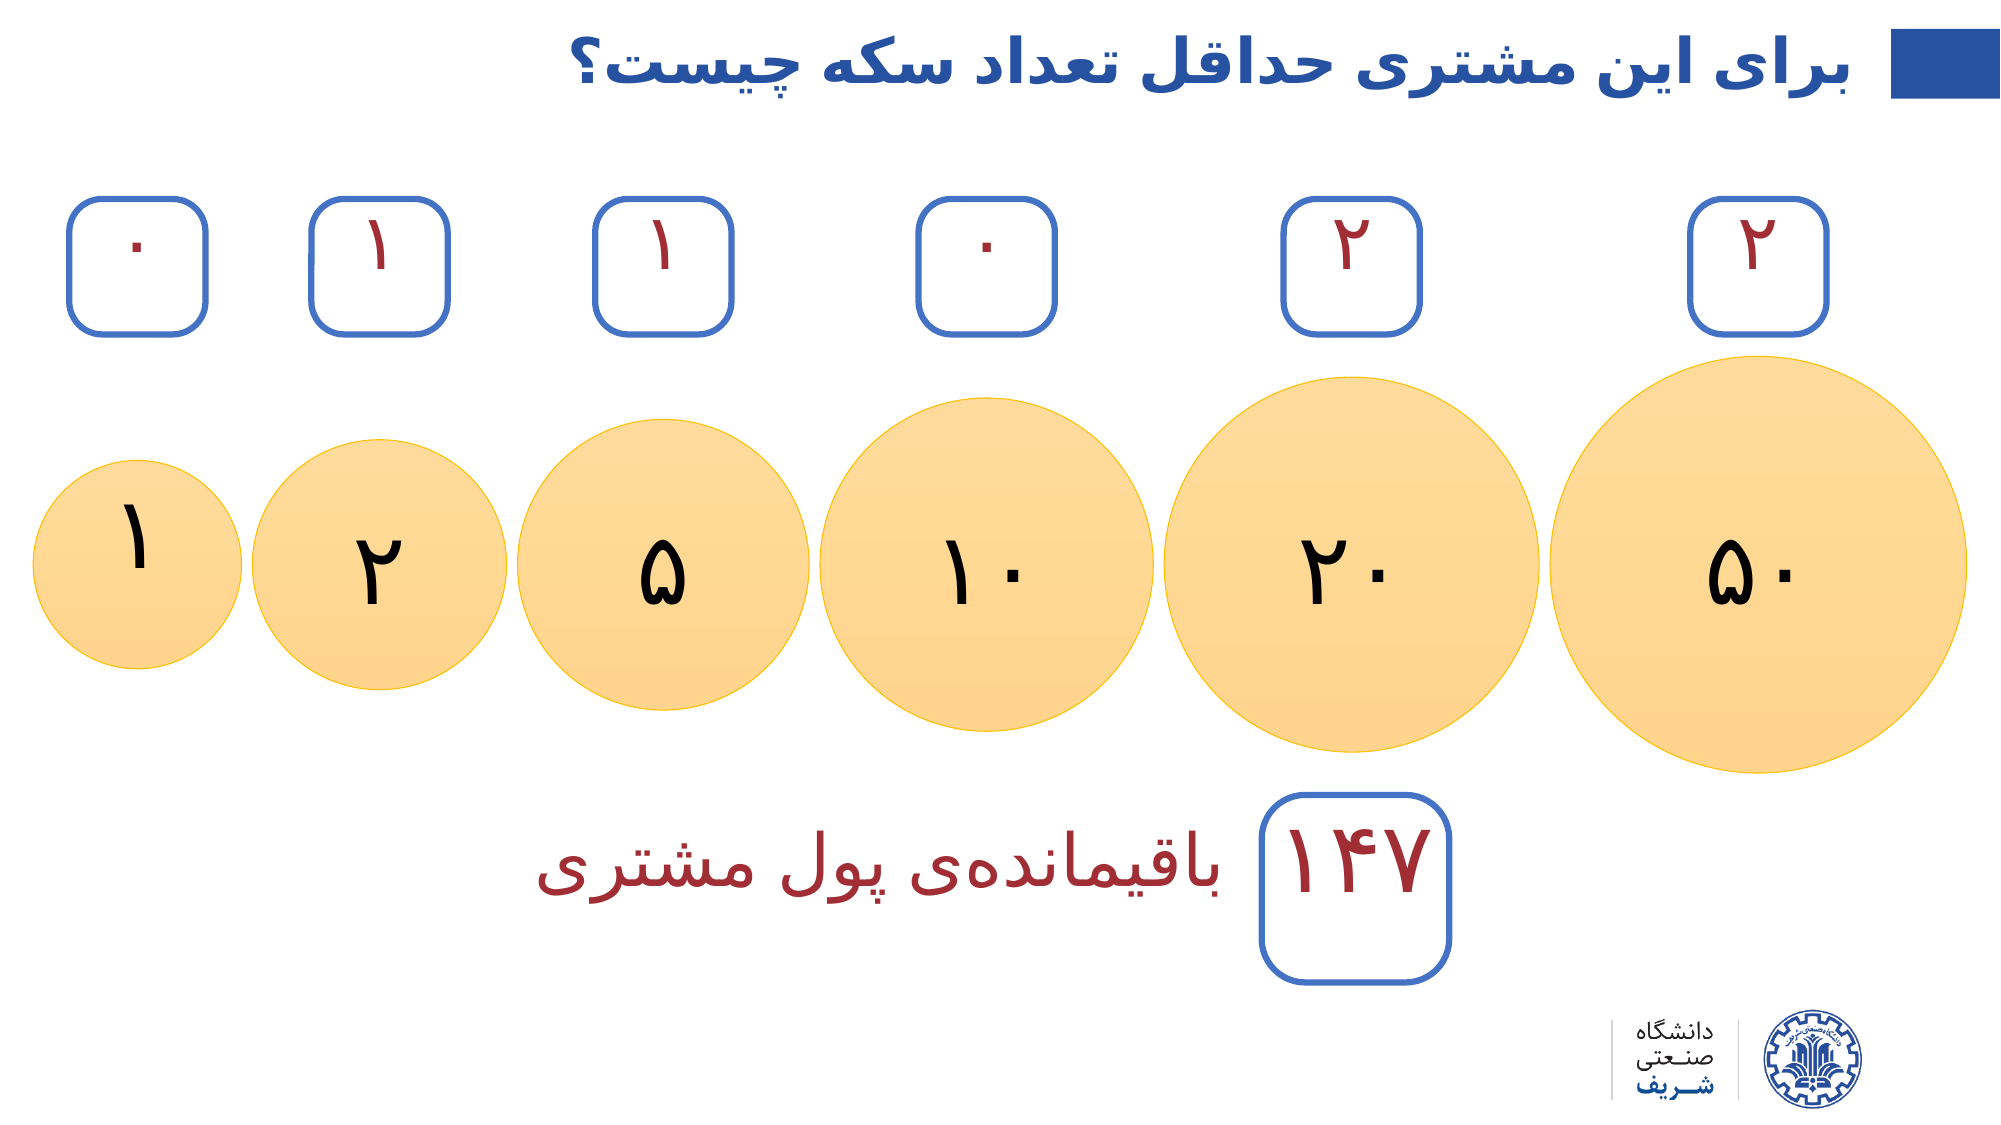

برای این مشتری حداقل تعداد سکه چیست؟
۰
۱
۱
۰
۲
۲
۵۰
۲۰
۱۰
۵
۲
۱
۱۴۷
باقیمانده‌ی پول مشتری